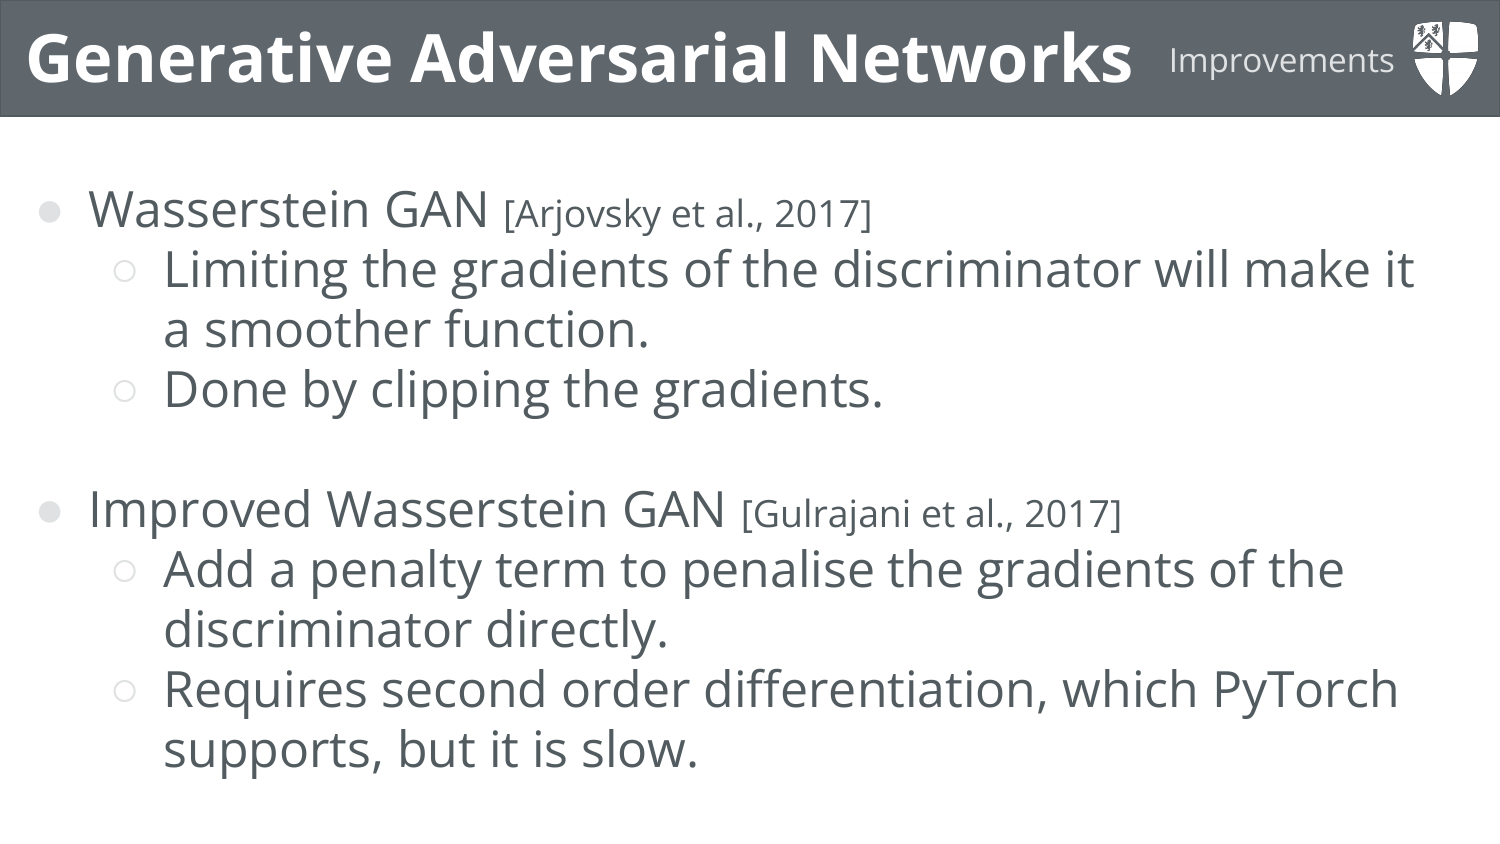

Generative Adversarial Networks
Improvements
Wasserstein GAN [Arjovsky et al., 2017]
Limiting the gradients of the discriminator will make it a smoother function.
Done by clipping the gradients.

Improved Wasserstein GAN [Gulrajani et al., 2017]
Add a penalty term to penalise the gradients of the discriminator directly.
Requires second order differentiation, which PyTorch supports, but it is slow.